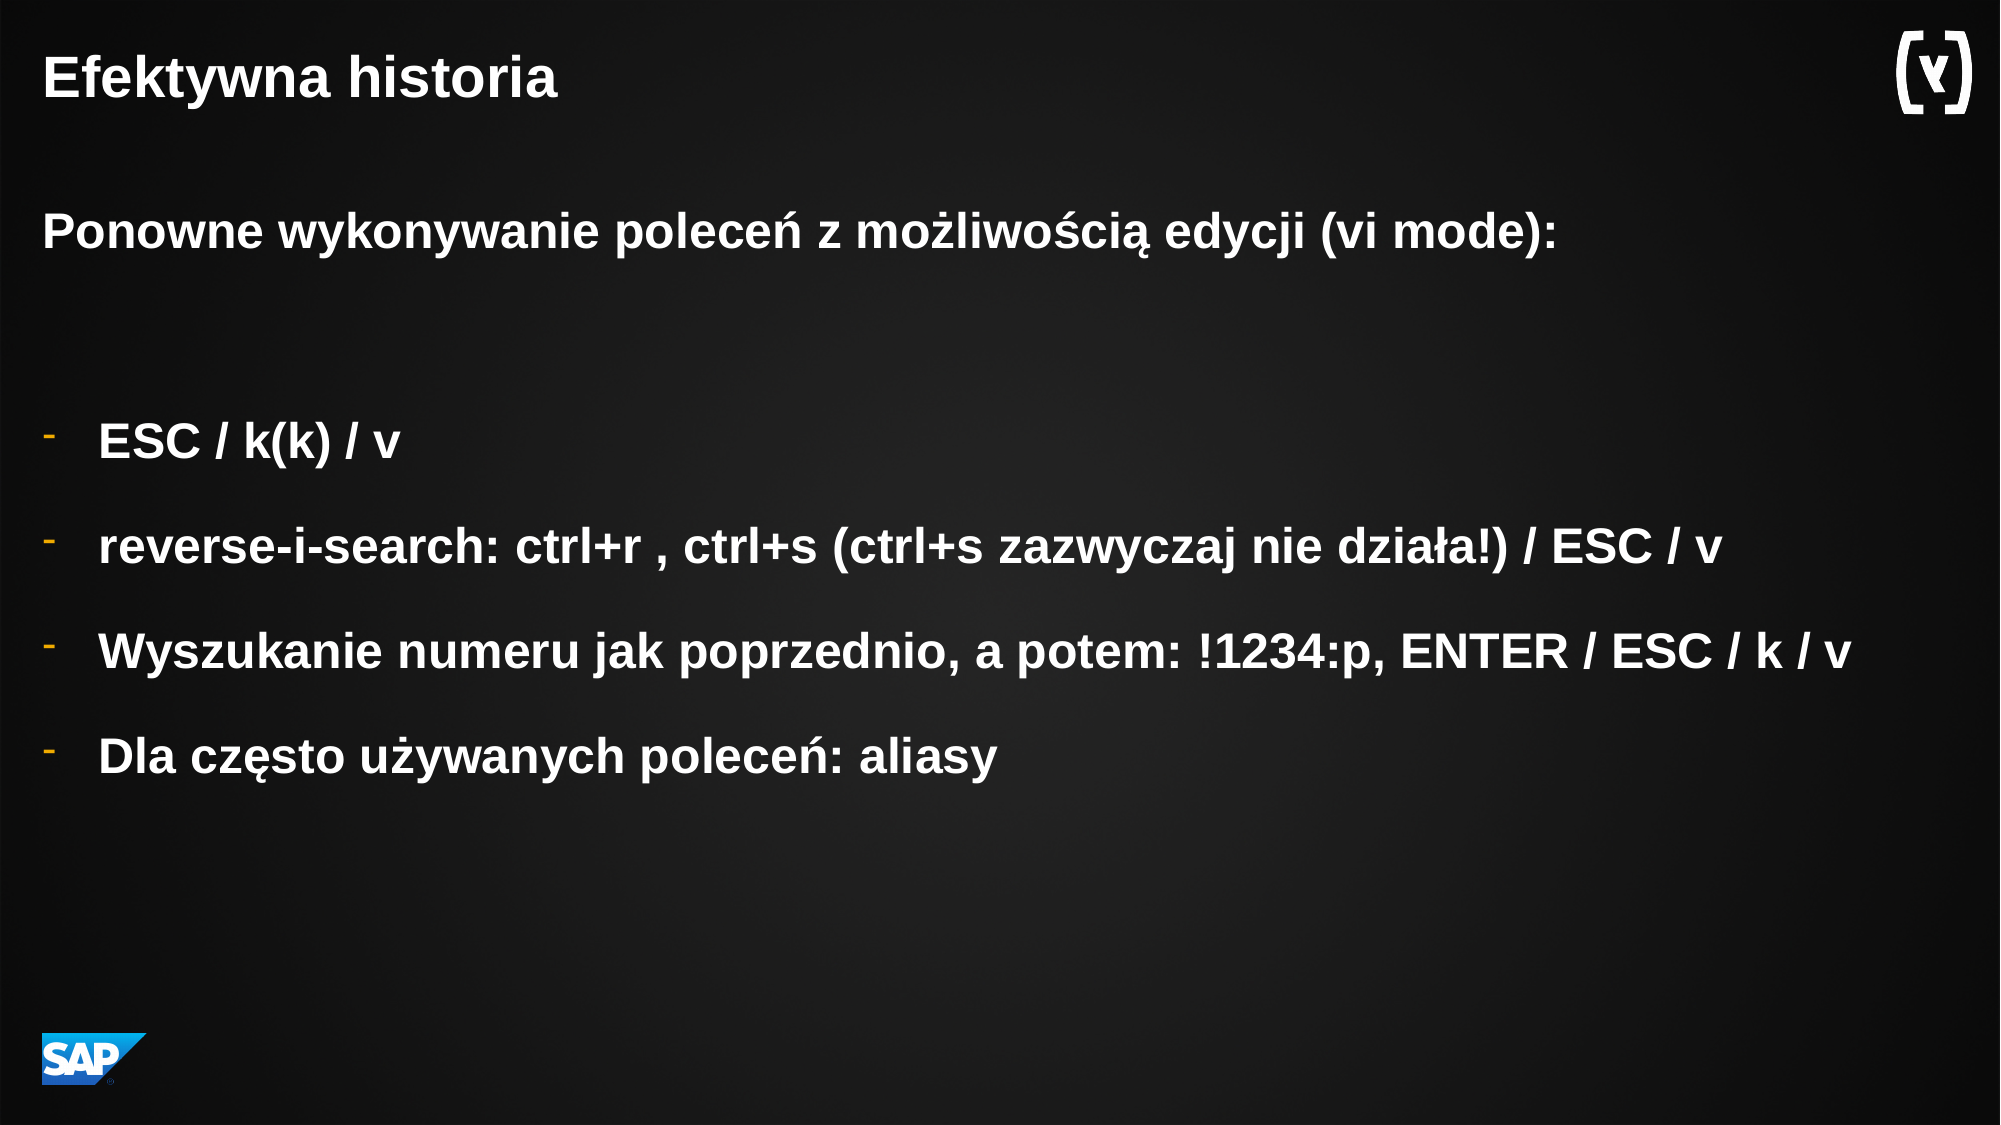

# Efektywna historia
Ponowne wykonywanie poleceń z możliwością edycji (vi mode):

ESC / k(k) / v
reverse-i-search: ctrl+r , ctrl+s (ctrl+s zazwyczaj nie działa!) / ESC / v
Wyszukanie numeru jak poprzednio, a potem: !1234:p, ENTER / ESC / k / v
Dla często używanych poleceń: aliasy